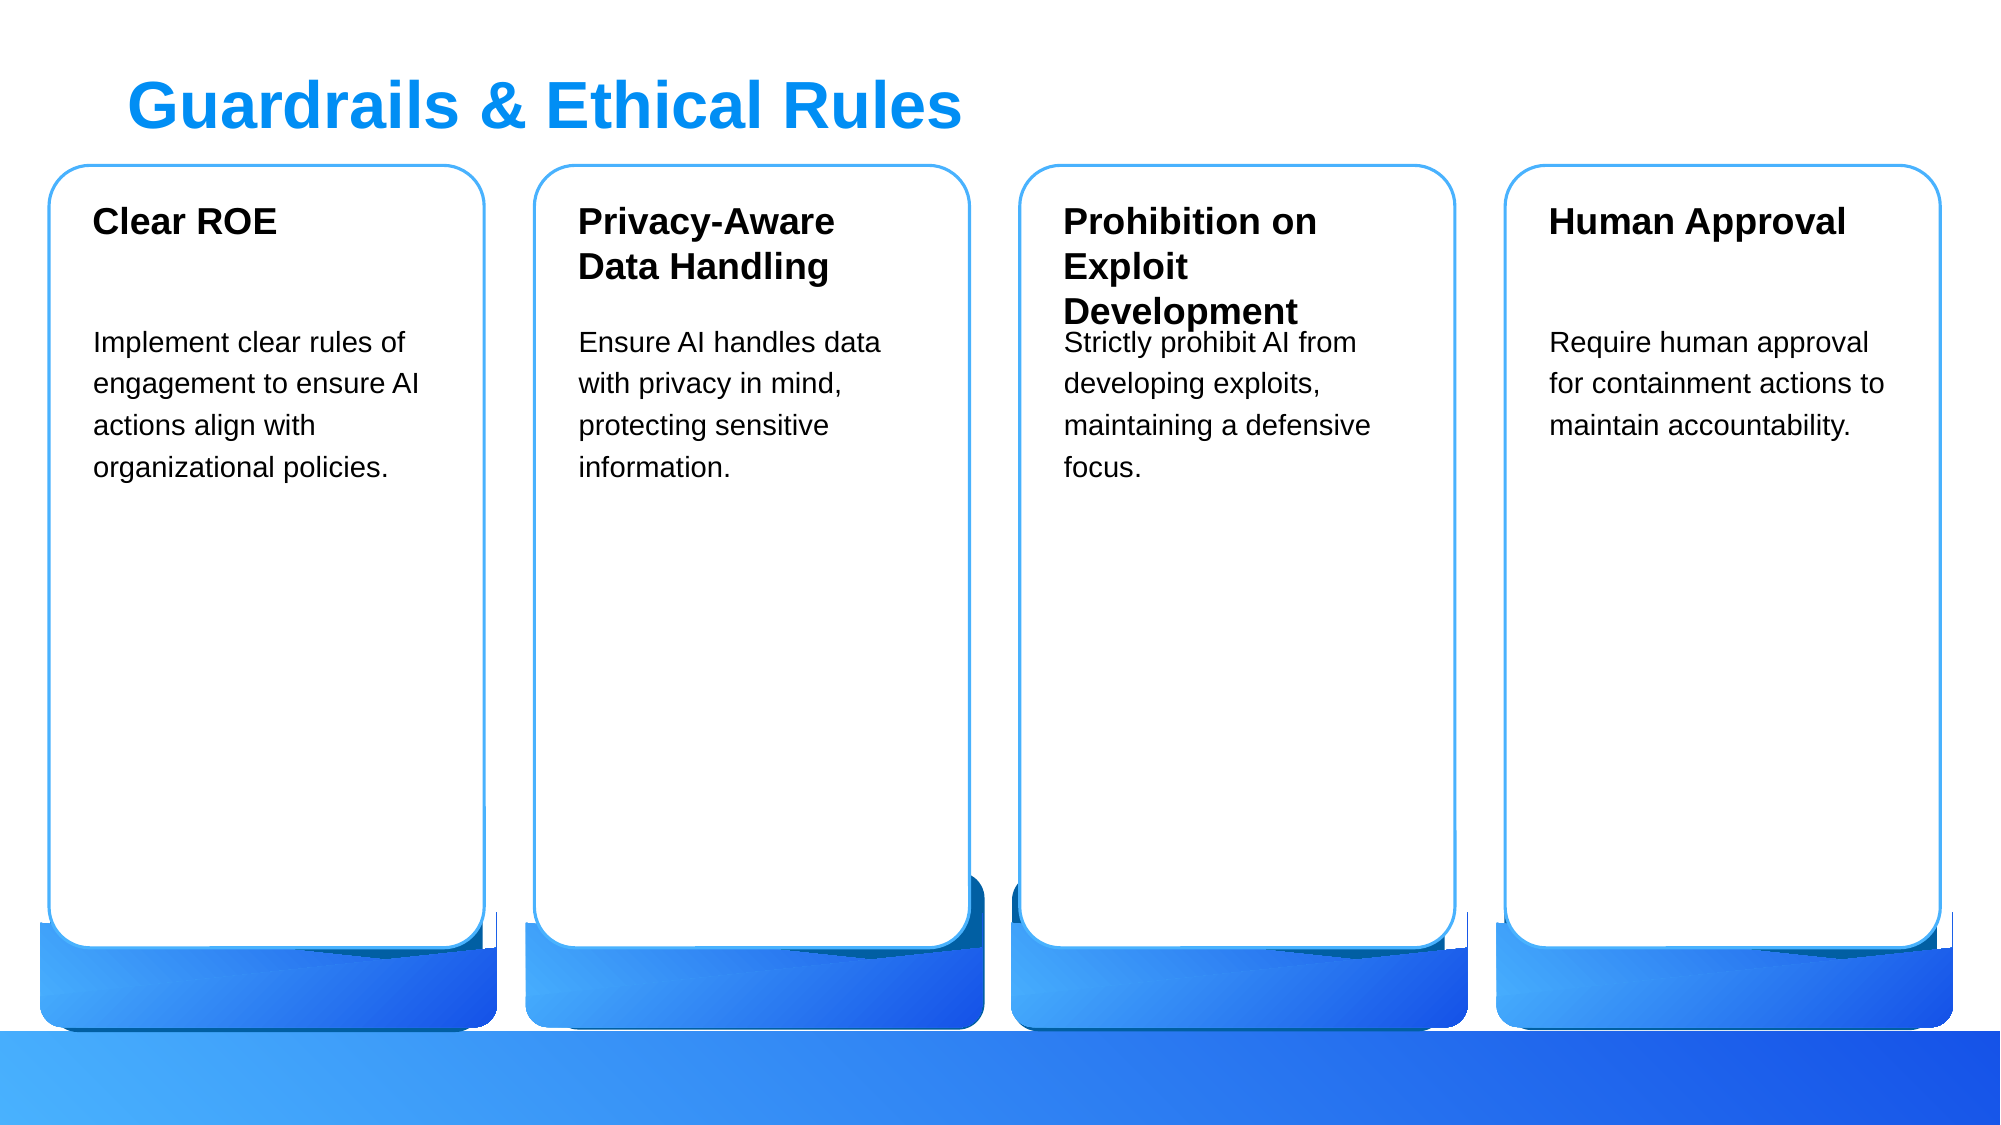

Guardrails & Ethical Rules

Clear ROE
Privacy-Aware Data Handling
Prohibition on Exploit Development
Human Approval
Implement clear rules of engagement to ensure AI actions align with organizational policies.
Ensure AI handles data with privacy in mind, protecting sensitive information.
Strictly prohibit AI from developing exploits, maintaining a defensive focus.
Require human approval for containment actions to maintain accountability.